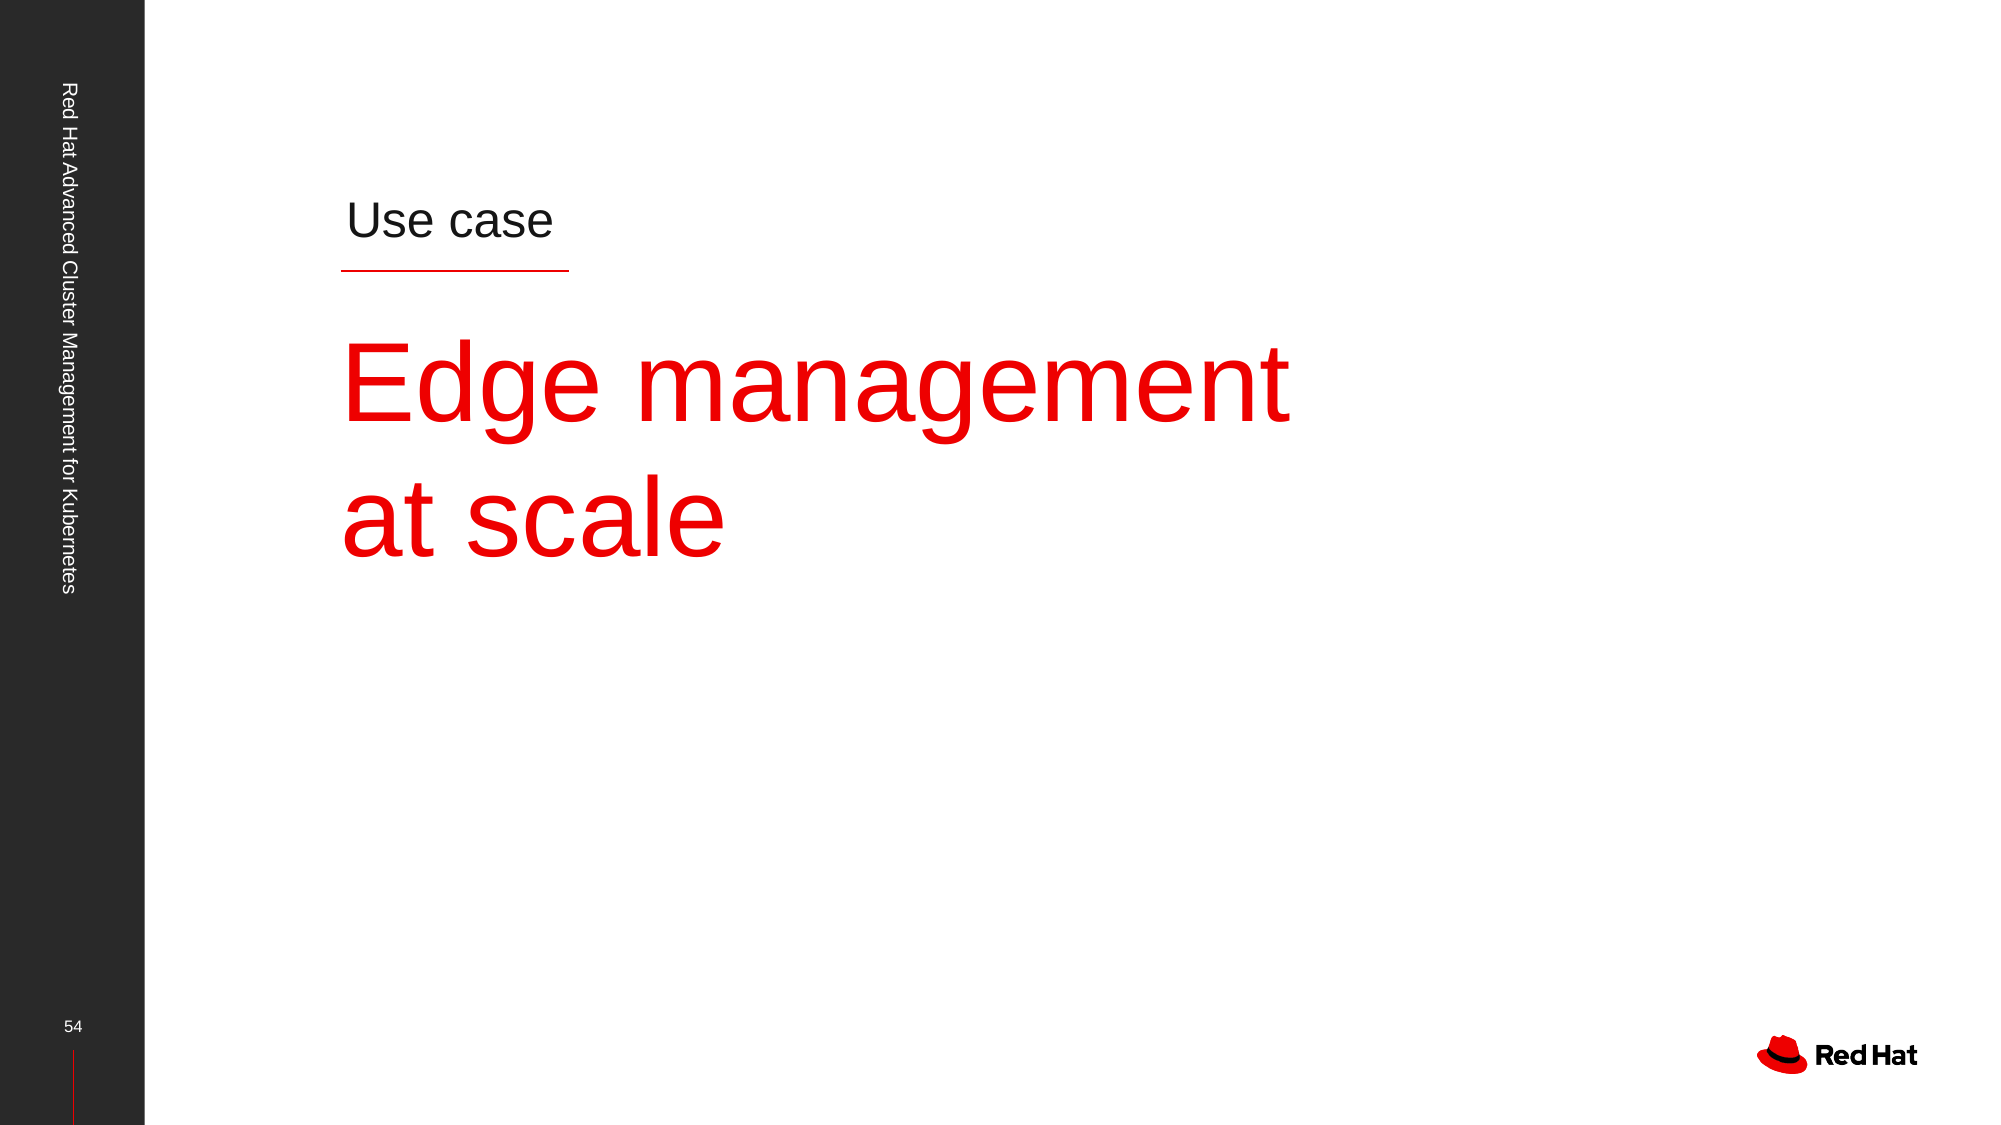

Use case
# Edge management
at scale
Red Hat Advanced Cluster Management for Kubernetes
54